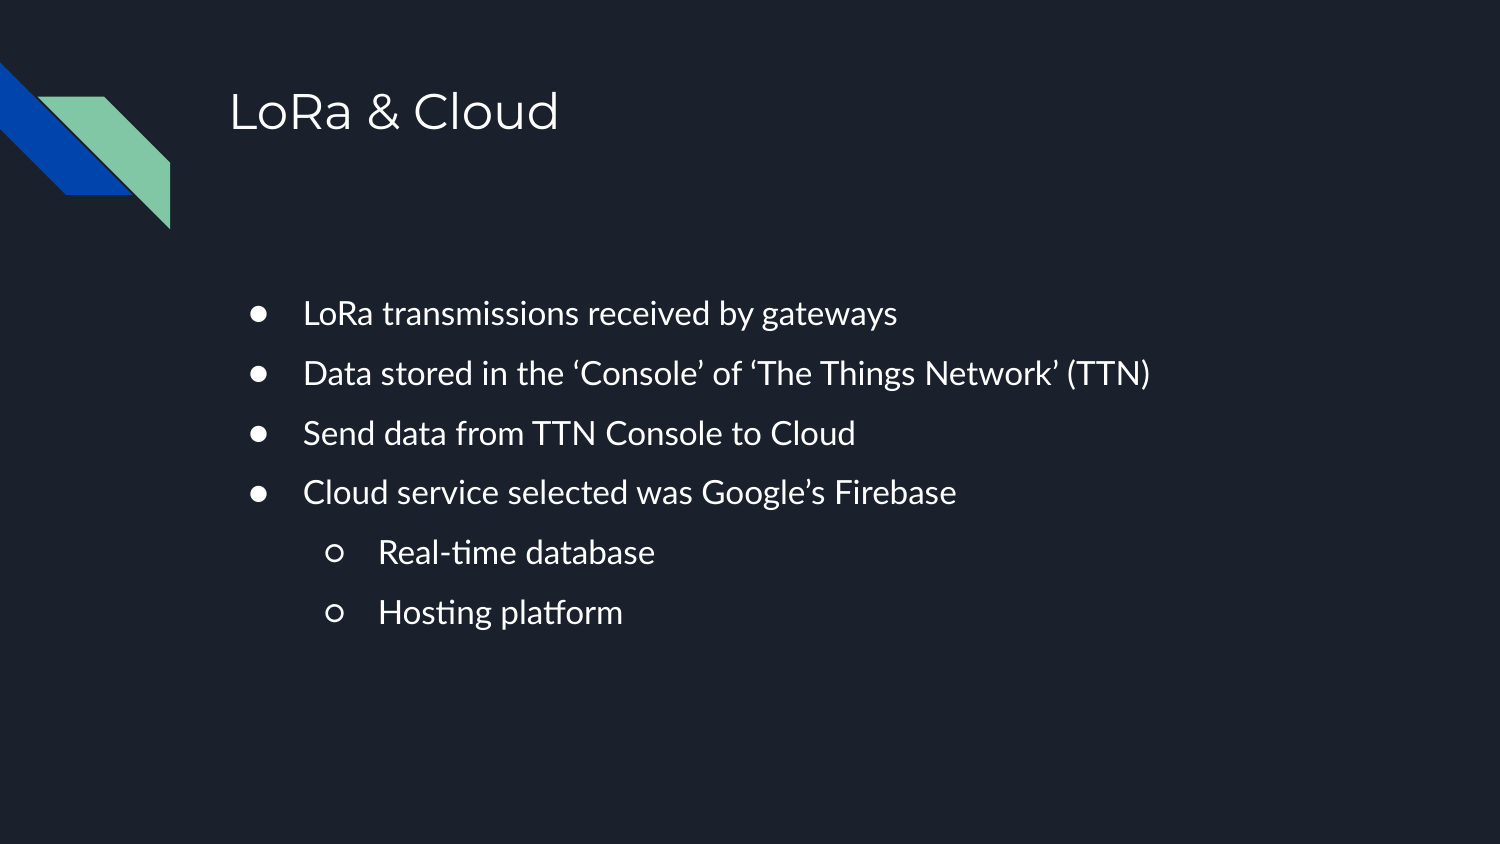

# LoRa & Cloud
LoRa transmissions received by gateways
Data stored in the ‘Console’ of ‘The Things Network’ (TTN)
Send data from TTN Console to Cloud
Cloud service selected was Google’s Firebase
Real-time database
Hosting platform